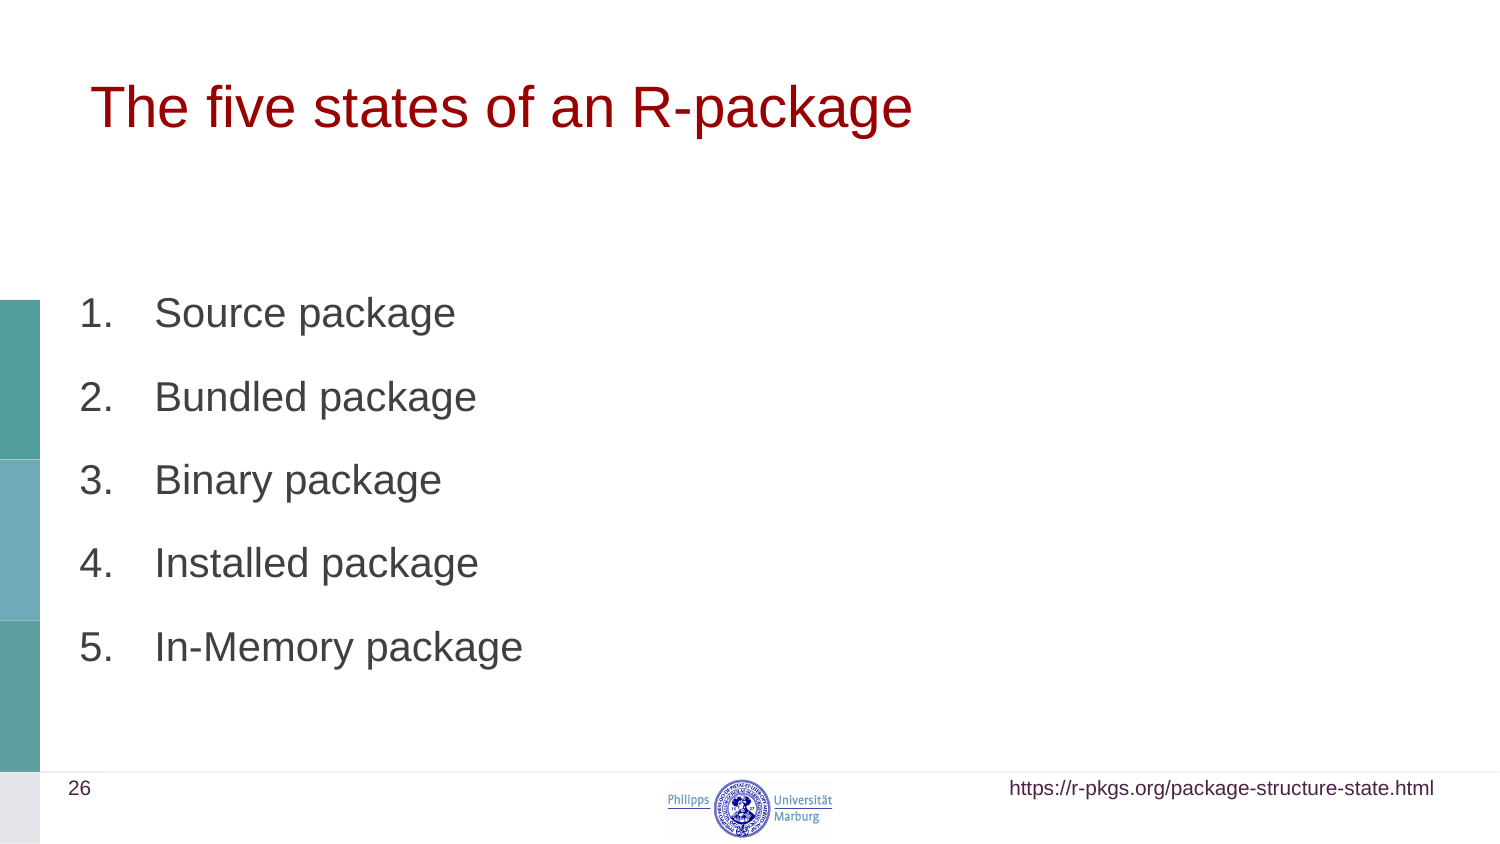

# The five states of an R-package
Source package
Bundled package
Binary package
Installed package
In-Memory package
26
https://r-pkgs.org/package-structure-state.html